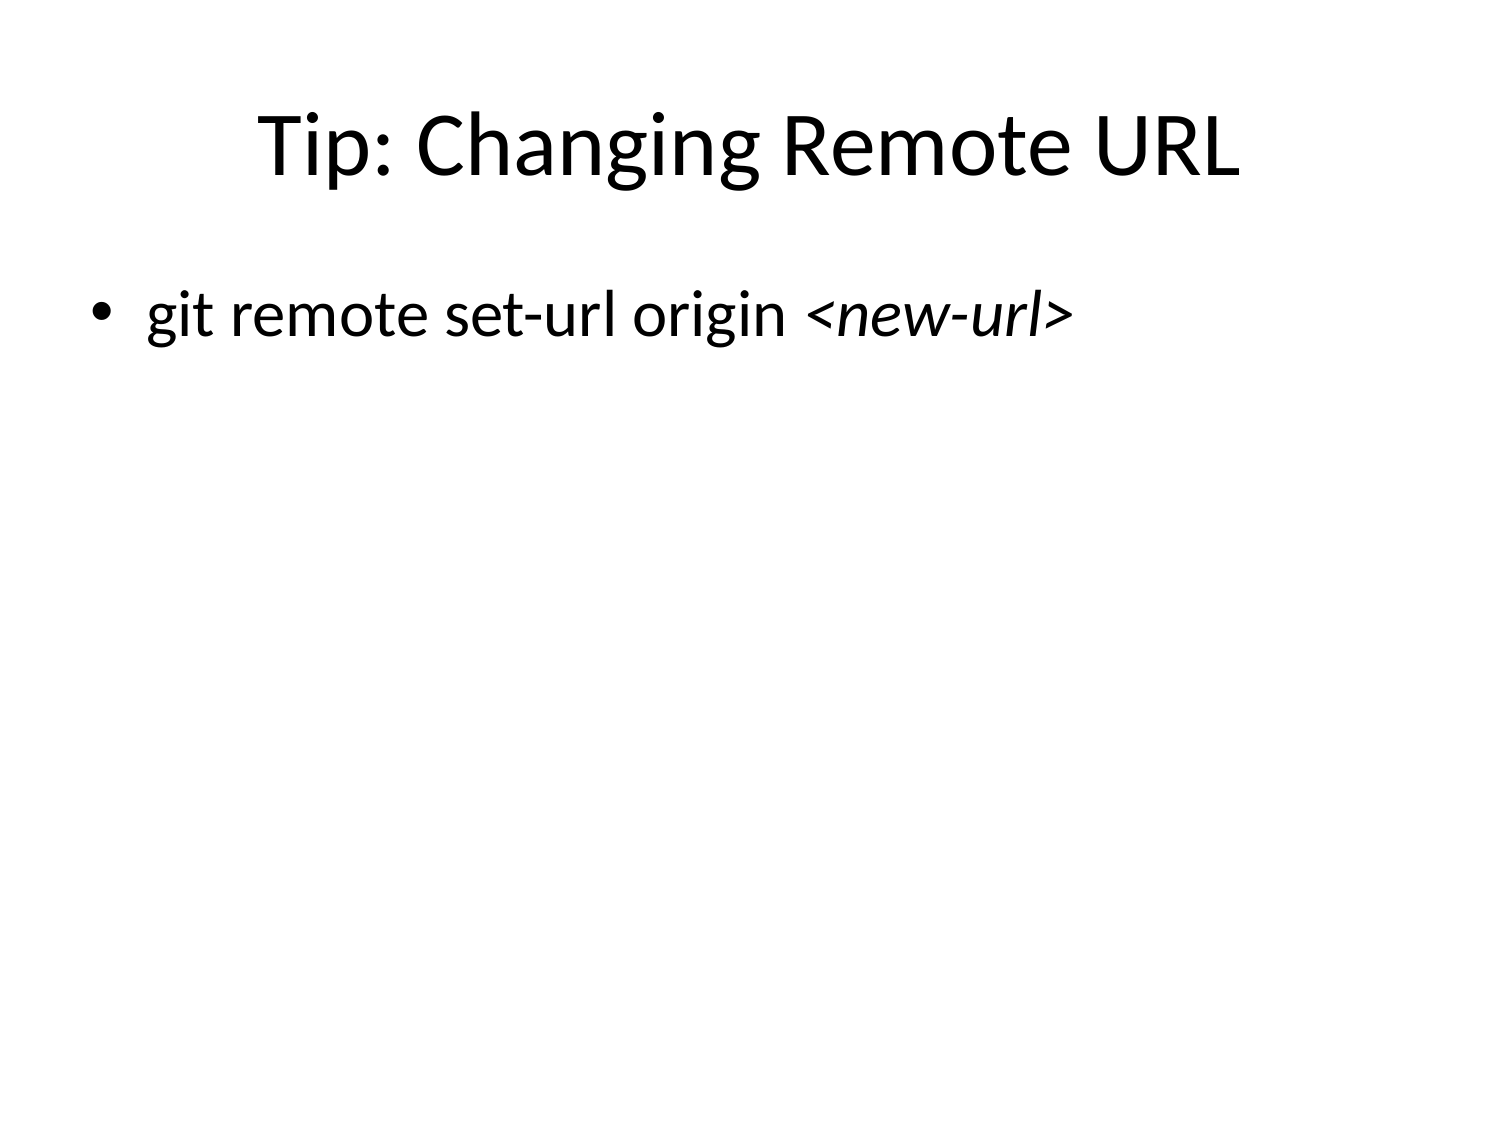

# Tip: Changing Remote URL
git remote set-url origin <new-url>